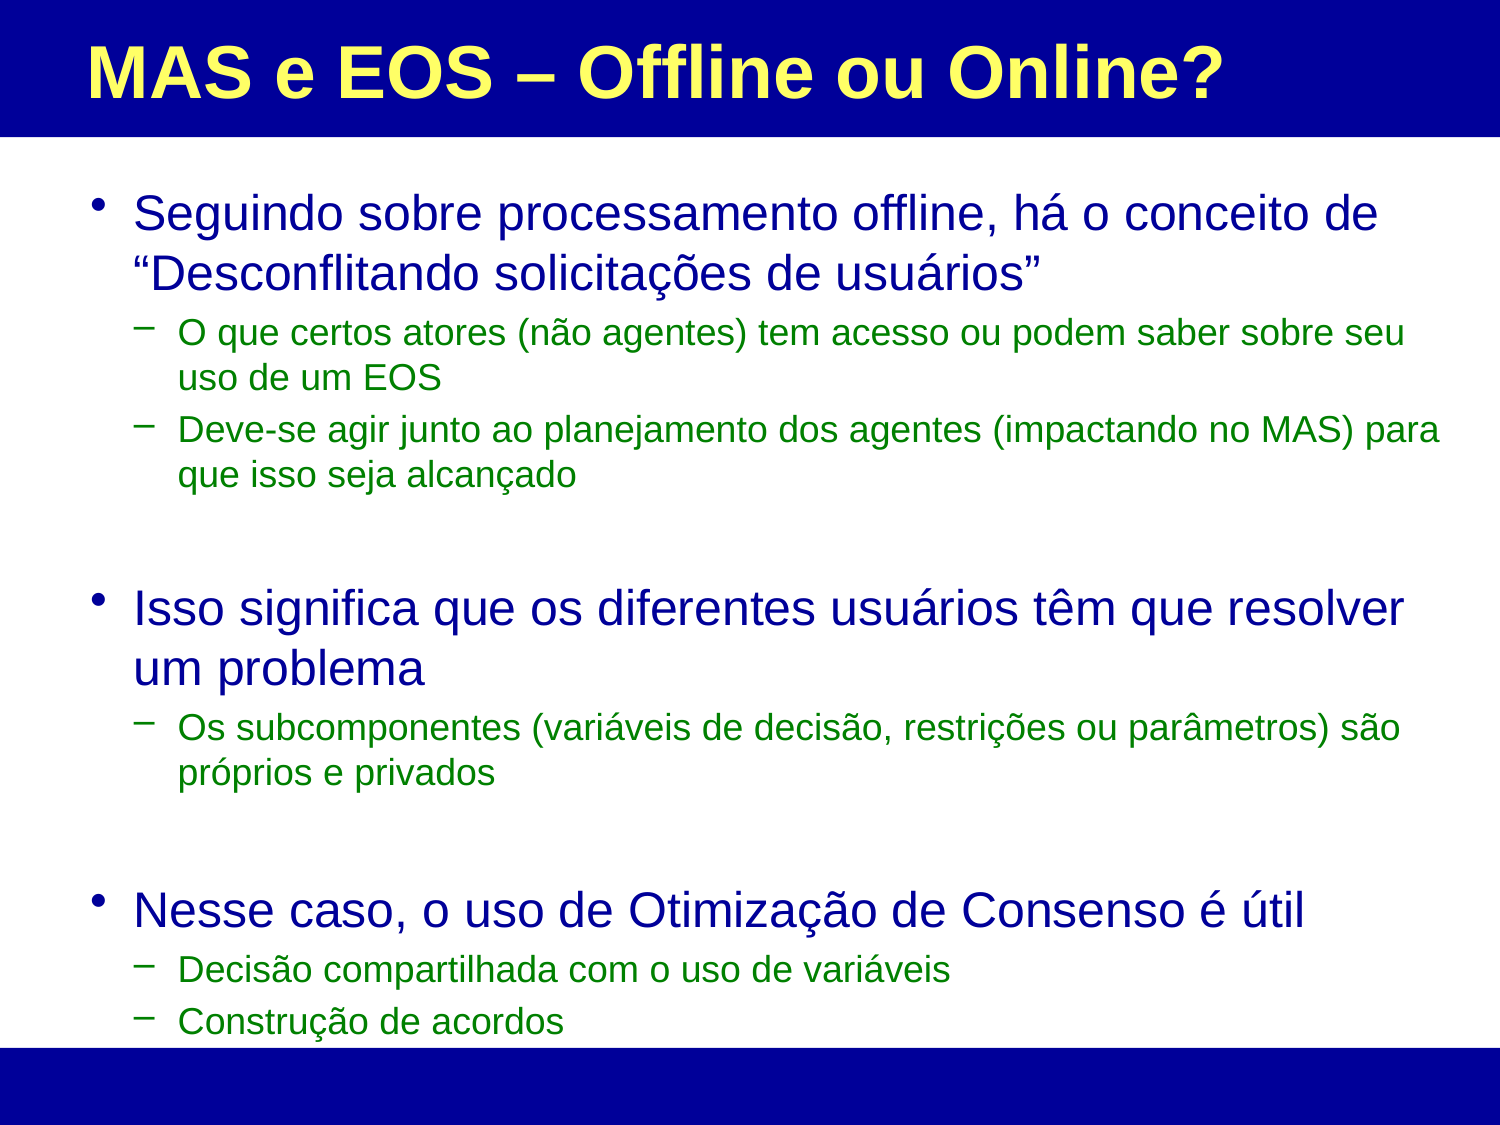

# MAS e EOS – Offline ou Online?
Seguindo sobre processamento offline, há o conceito de “Desconflitando solicitações de usuários”
O que certos atores (não agentes) tem acesso ou podem saber sobre seu uso de um EOS
Deve-se agir junto ao planejamento dos agentes (impactando no MAS) para que isso seja alcançado

Isso significa que os diferentes usuários têm que resolver um problema
Os subcomponentes (variáveis de decisão, restrições ou parâmetros) são próprios e privados

Nesse caso, o uso de Otimização de Consenso é útil
Decisão compartilhada com o uso de variáveis
Construção de acordos